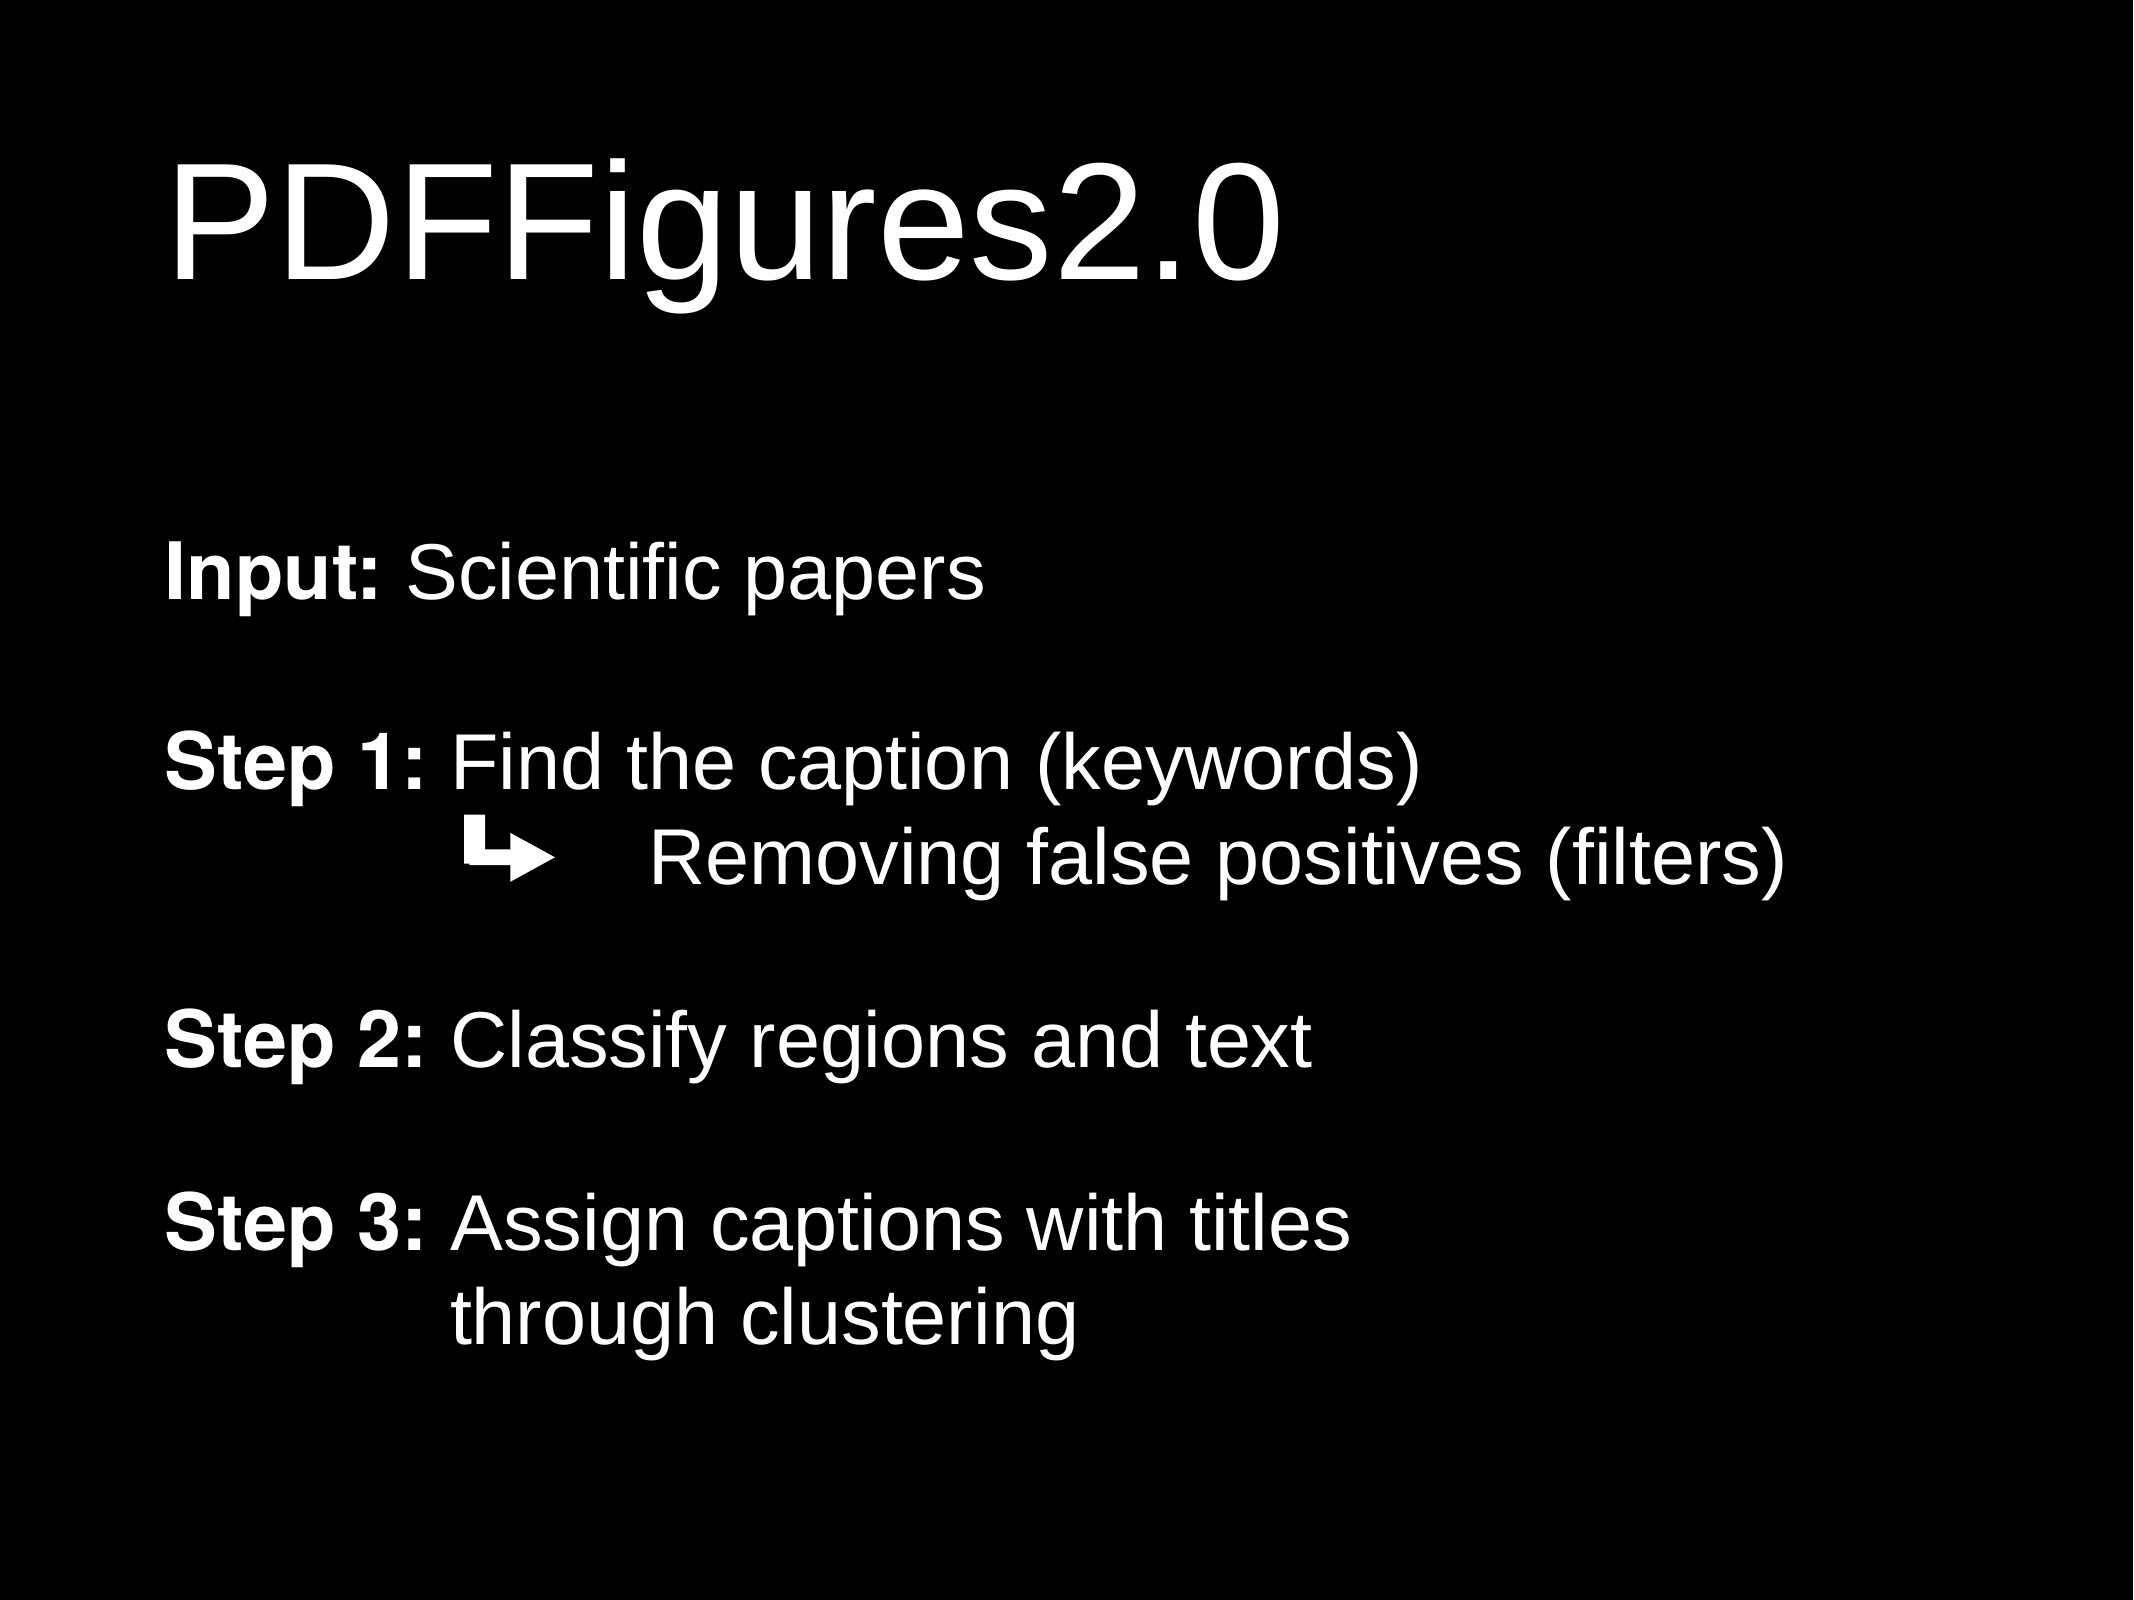

# PDFFigures2.0
Input: Scientific papers
Step 1: Find the caption (keywords)
                      Removing false positives (filters)
Step 2: Classify regions and text
Step 3: Assign captions with titles
             through clustering